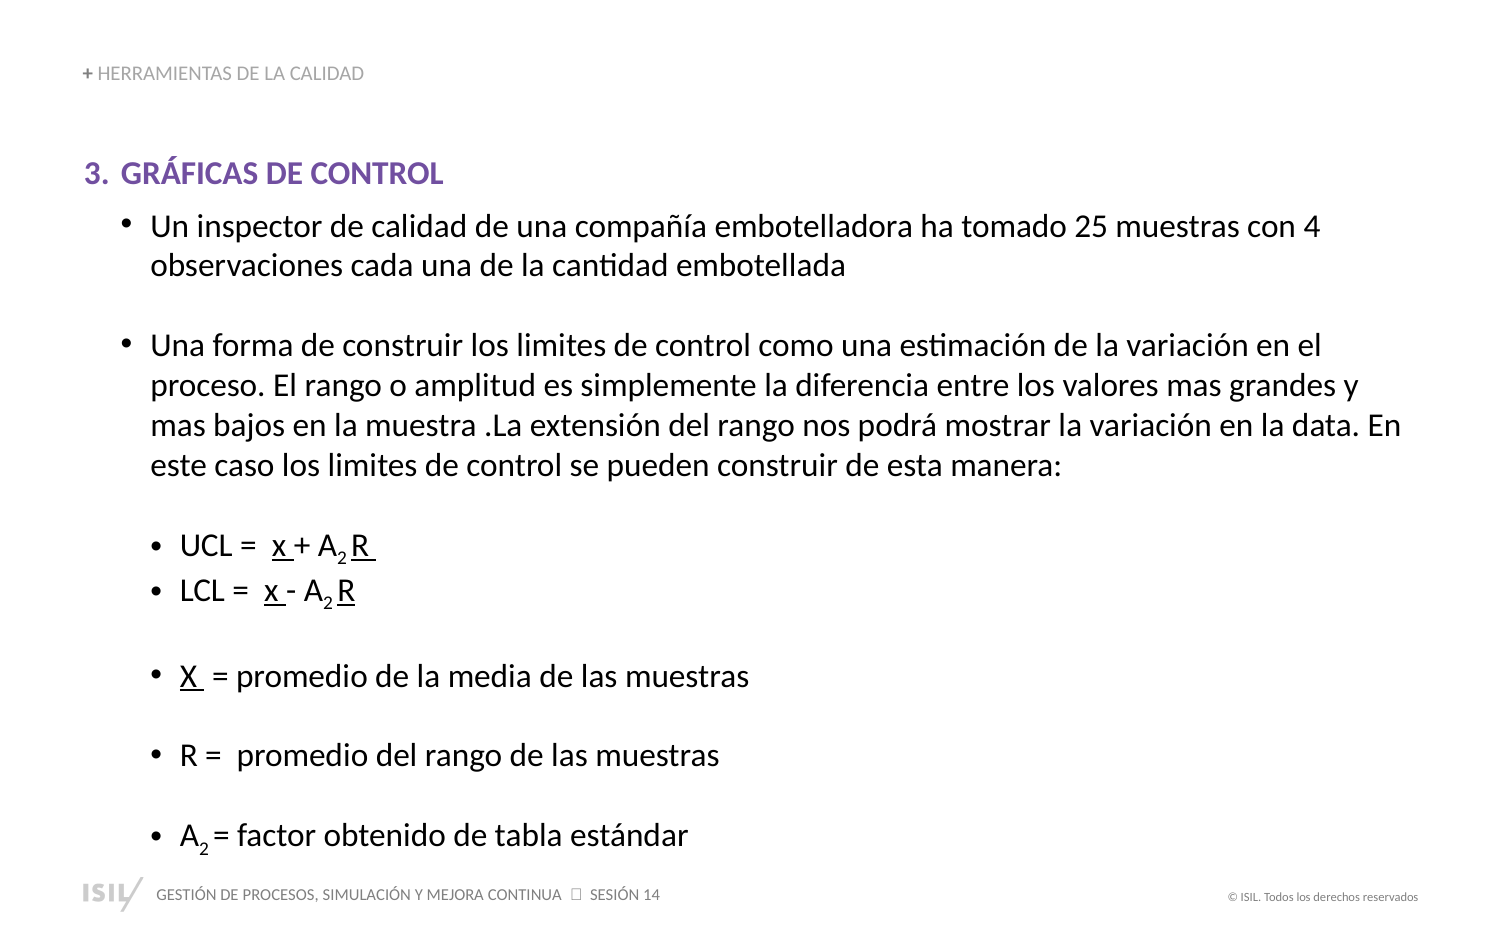

+ HERRAMIENTAS DE LA CALIDAD
GRÁFICAS DE CONTROL
Un inspector de calidad de una compañía embotelladora ha tomado 25 muestras con 4 observaciones cada una de la cantidad embotellada

Una forma de construir los limites de control como una estimación de la variación en el proceso. El rango o amplitud es simplemente la diferencia entre los valores mas grandes y mas bajos en la muestra .La extensión del rango nos podrá mostrar la variación en la data. En este caso los limites de control se pueden construir de esta manera:

UCL =  x + A2 R
LCL =  x - A2 R

X  = promedio de la media de las muestras

R =  promedio del rango de las muestras

A2 = factor obtenido de tabla estándar